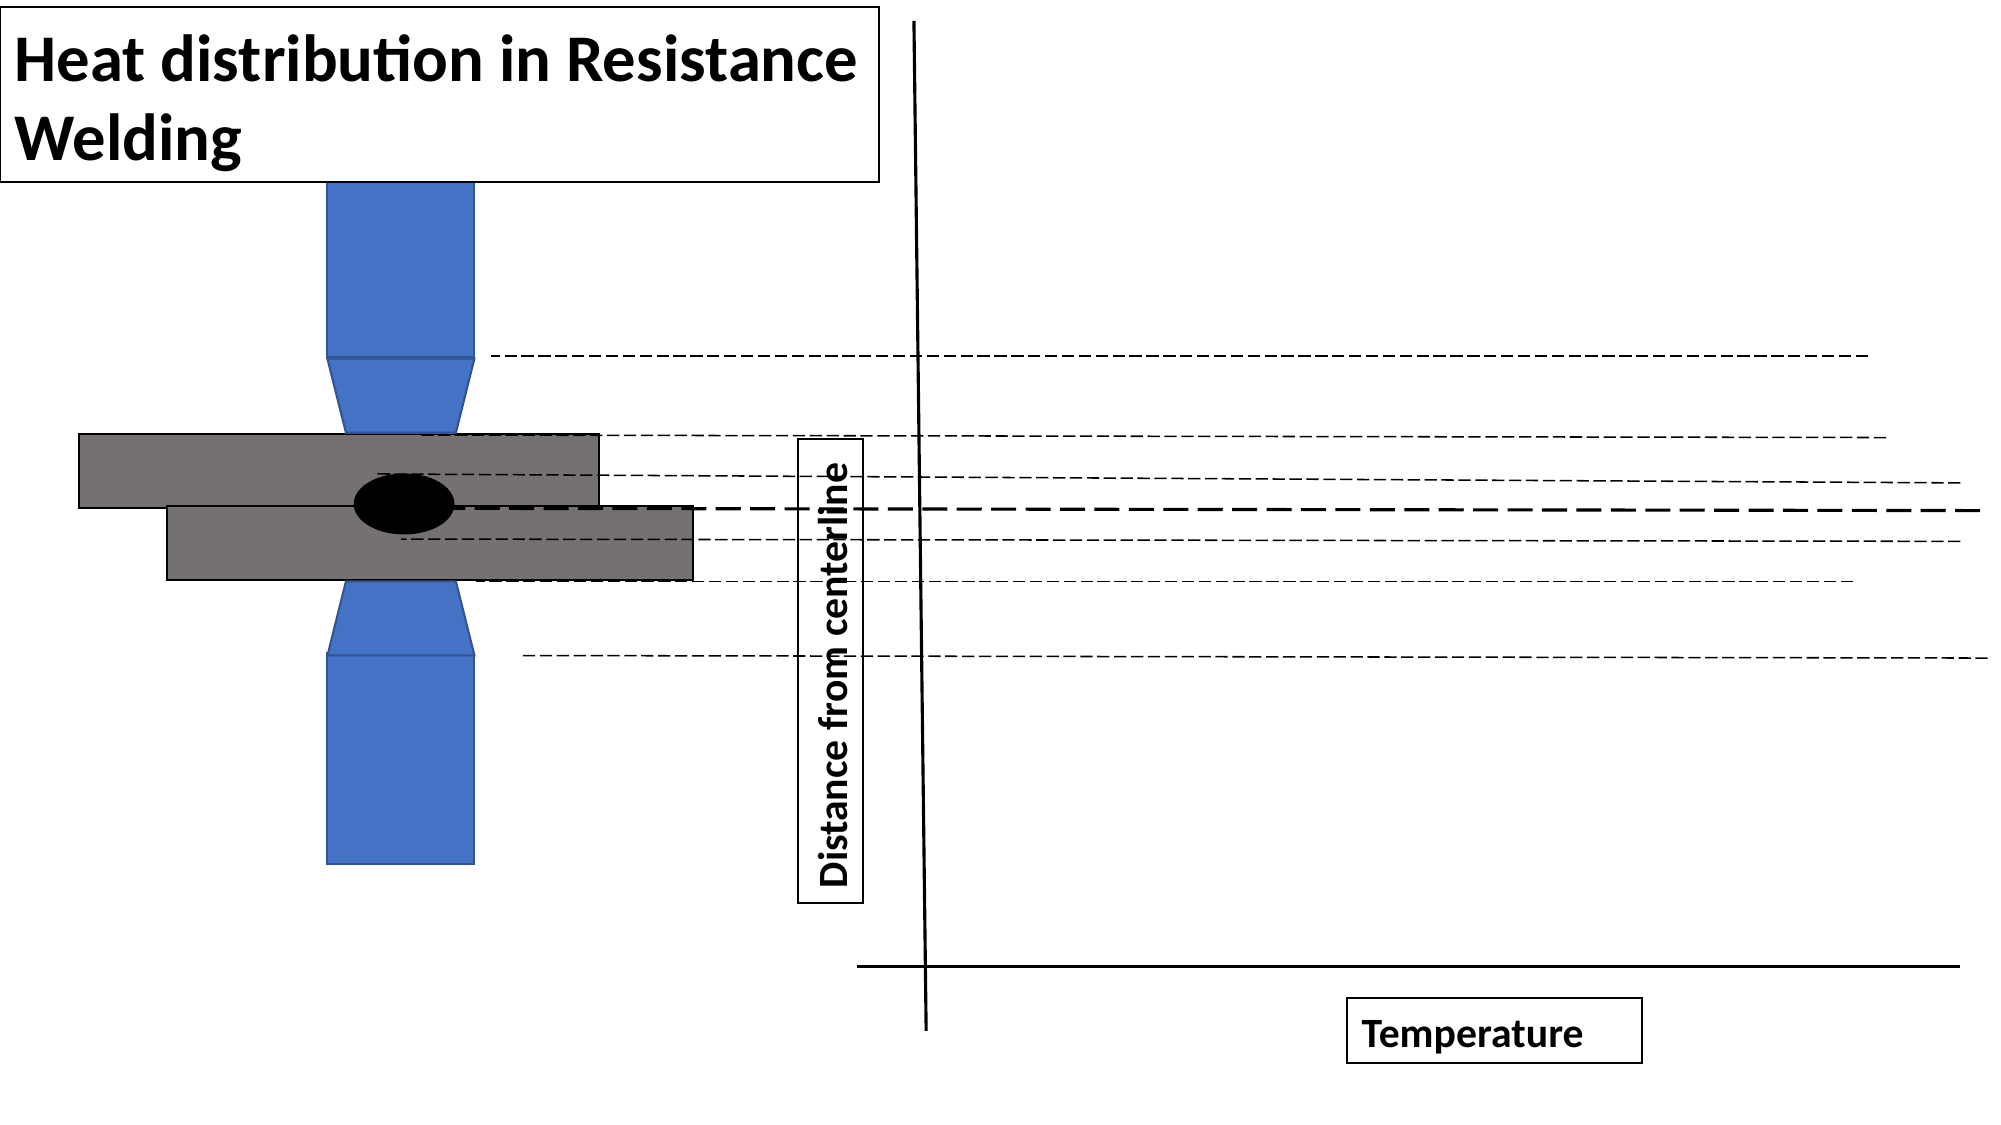

Heat distribution in Resistance Welding

Distance from centerline

Temperature